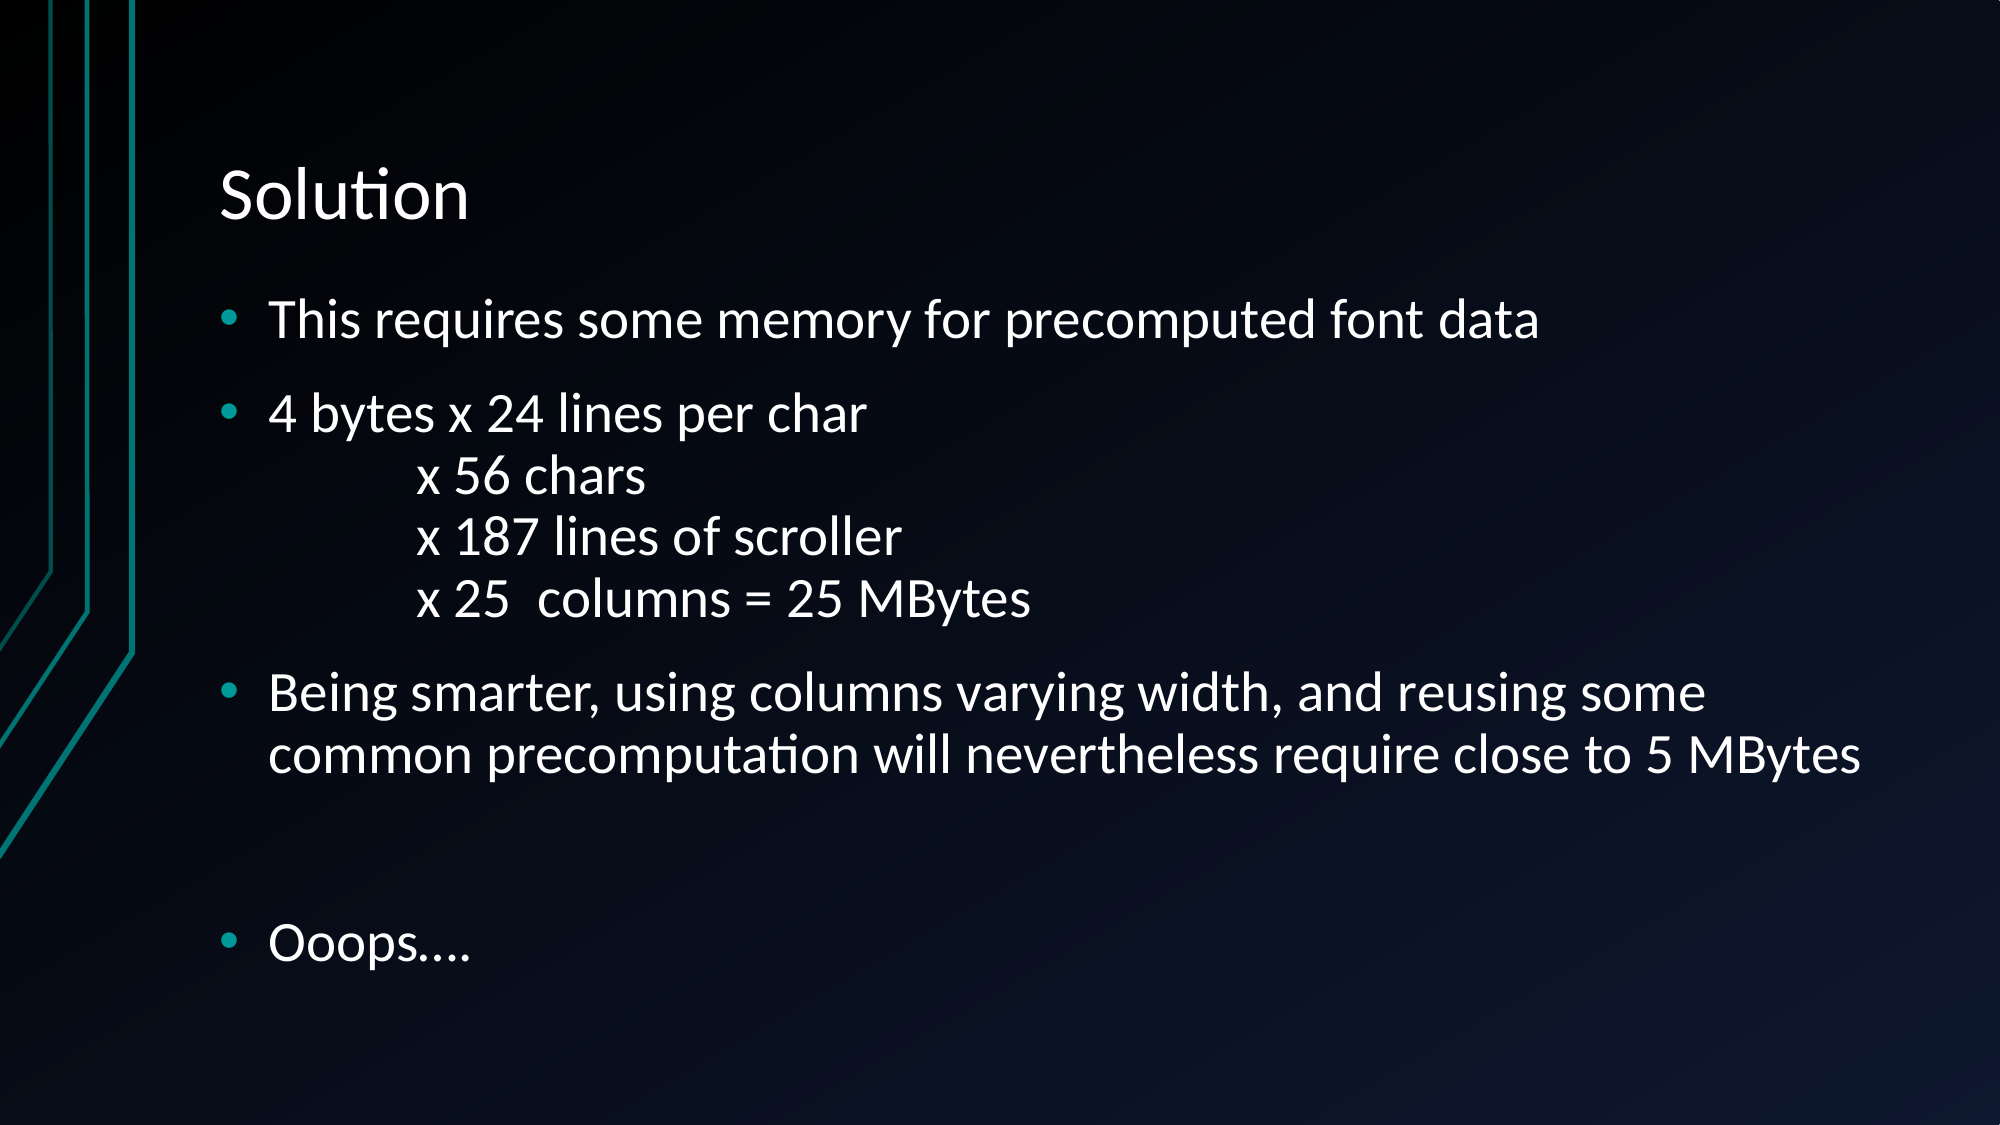

# Solution
This requires some memory for precomputed font data
4 bytes x 24 lines per char
	x 56 chars
		x 187 lines of scroller
			x 25  columns = 25 MBytes
Being smarter, using columns varying width, and reusing some common precomputation will nevertheless require close to 5 MBytes

Ooops….